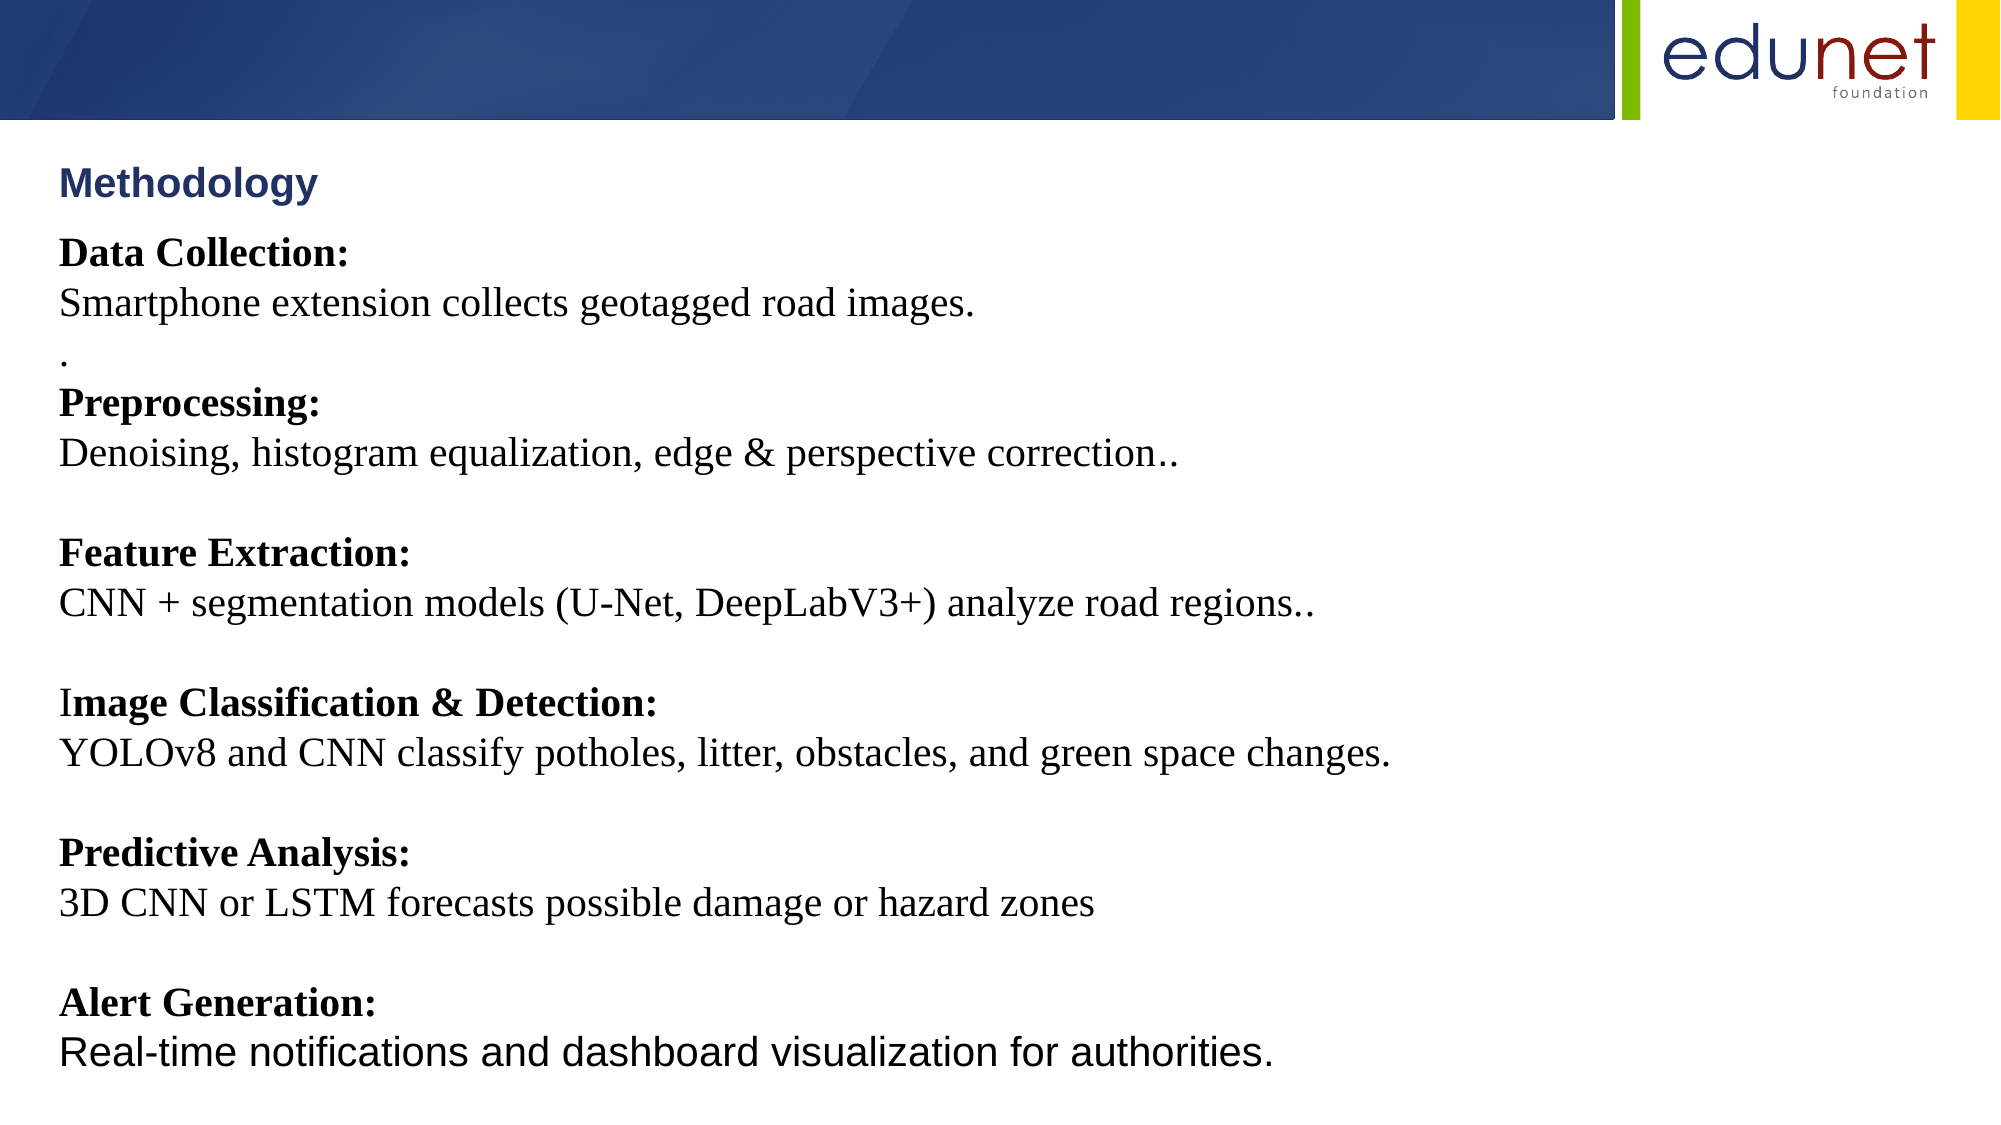

Methodology
Data Collection:
Smartphone extension collects geotagged road images.
.
Preprocessing:
Denoising, histogram equalization, edge & perspective correction..

Feature Extraction:
CNN + segmentation models (U-Net, DeepLabV3+) analyze road regions..

Image Classification & Detection:
YOLOv8 and CNN classify potholes, litter, obstacles, and green space changes.

Predictive Analysis:
3D CNN or LSTM forecasts possible damage or hazard zones

Alert Generation:
Real-time notifications and dashboard visualization for authorities.